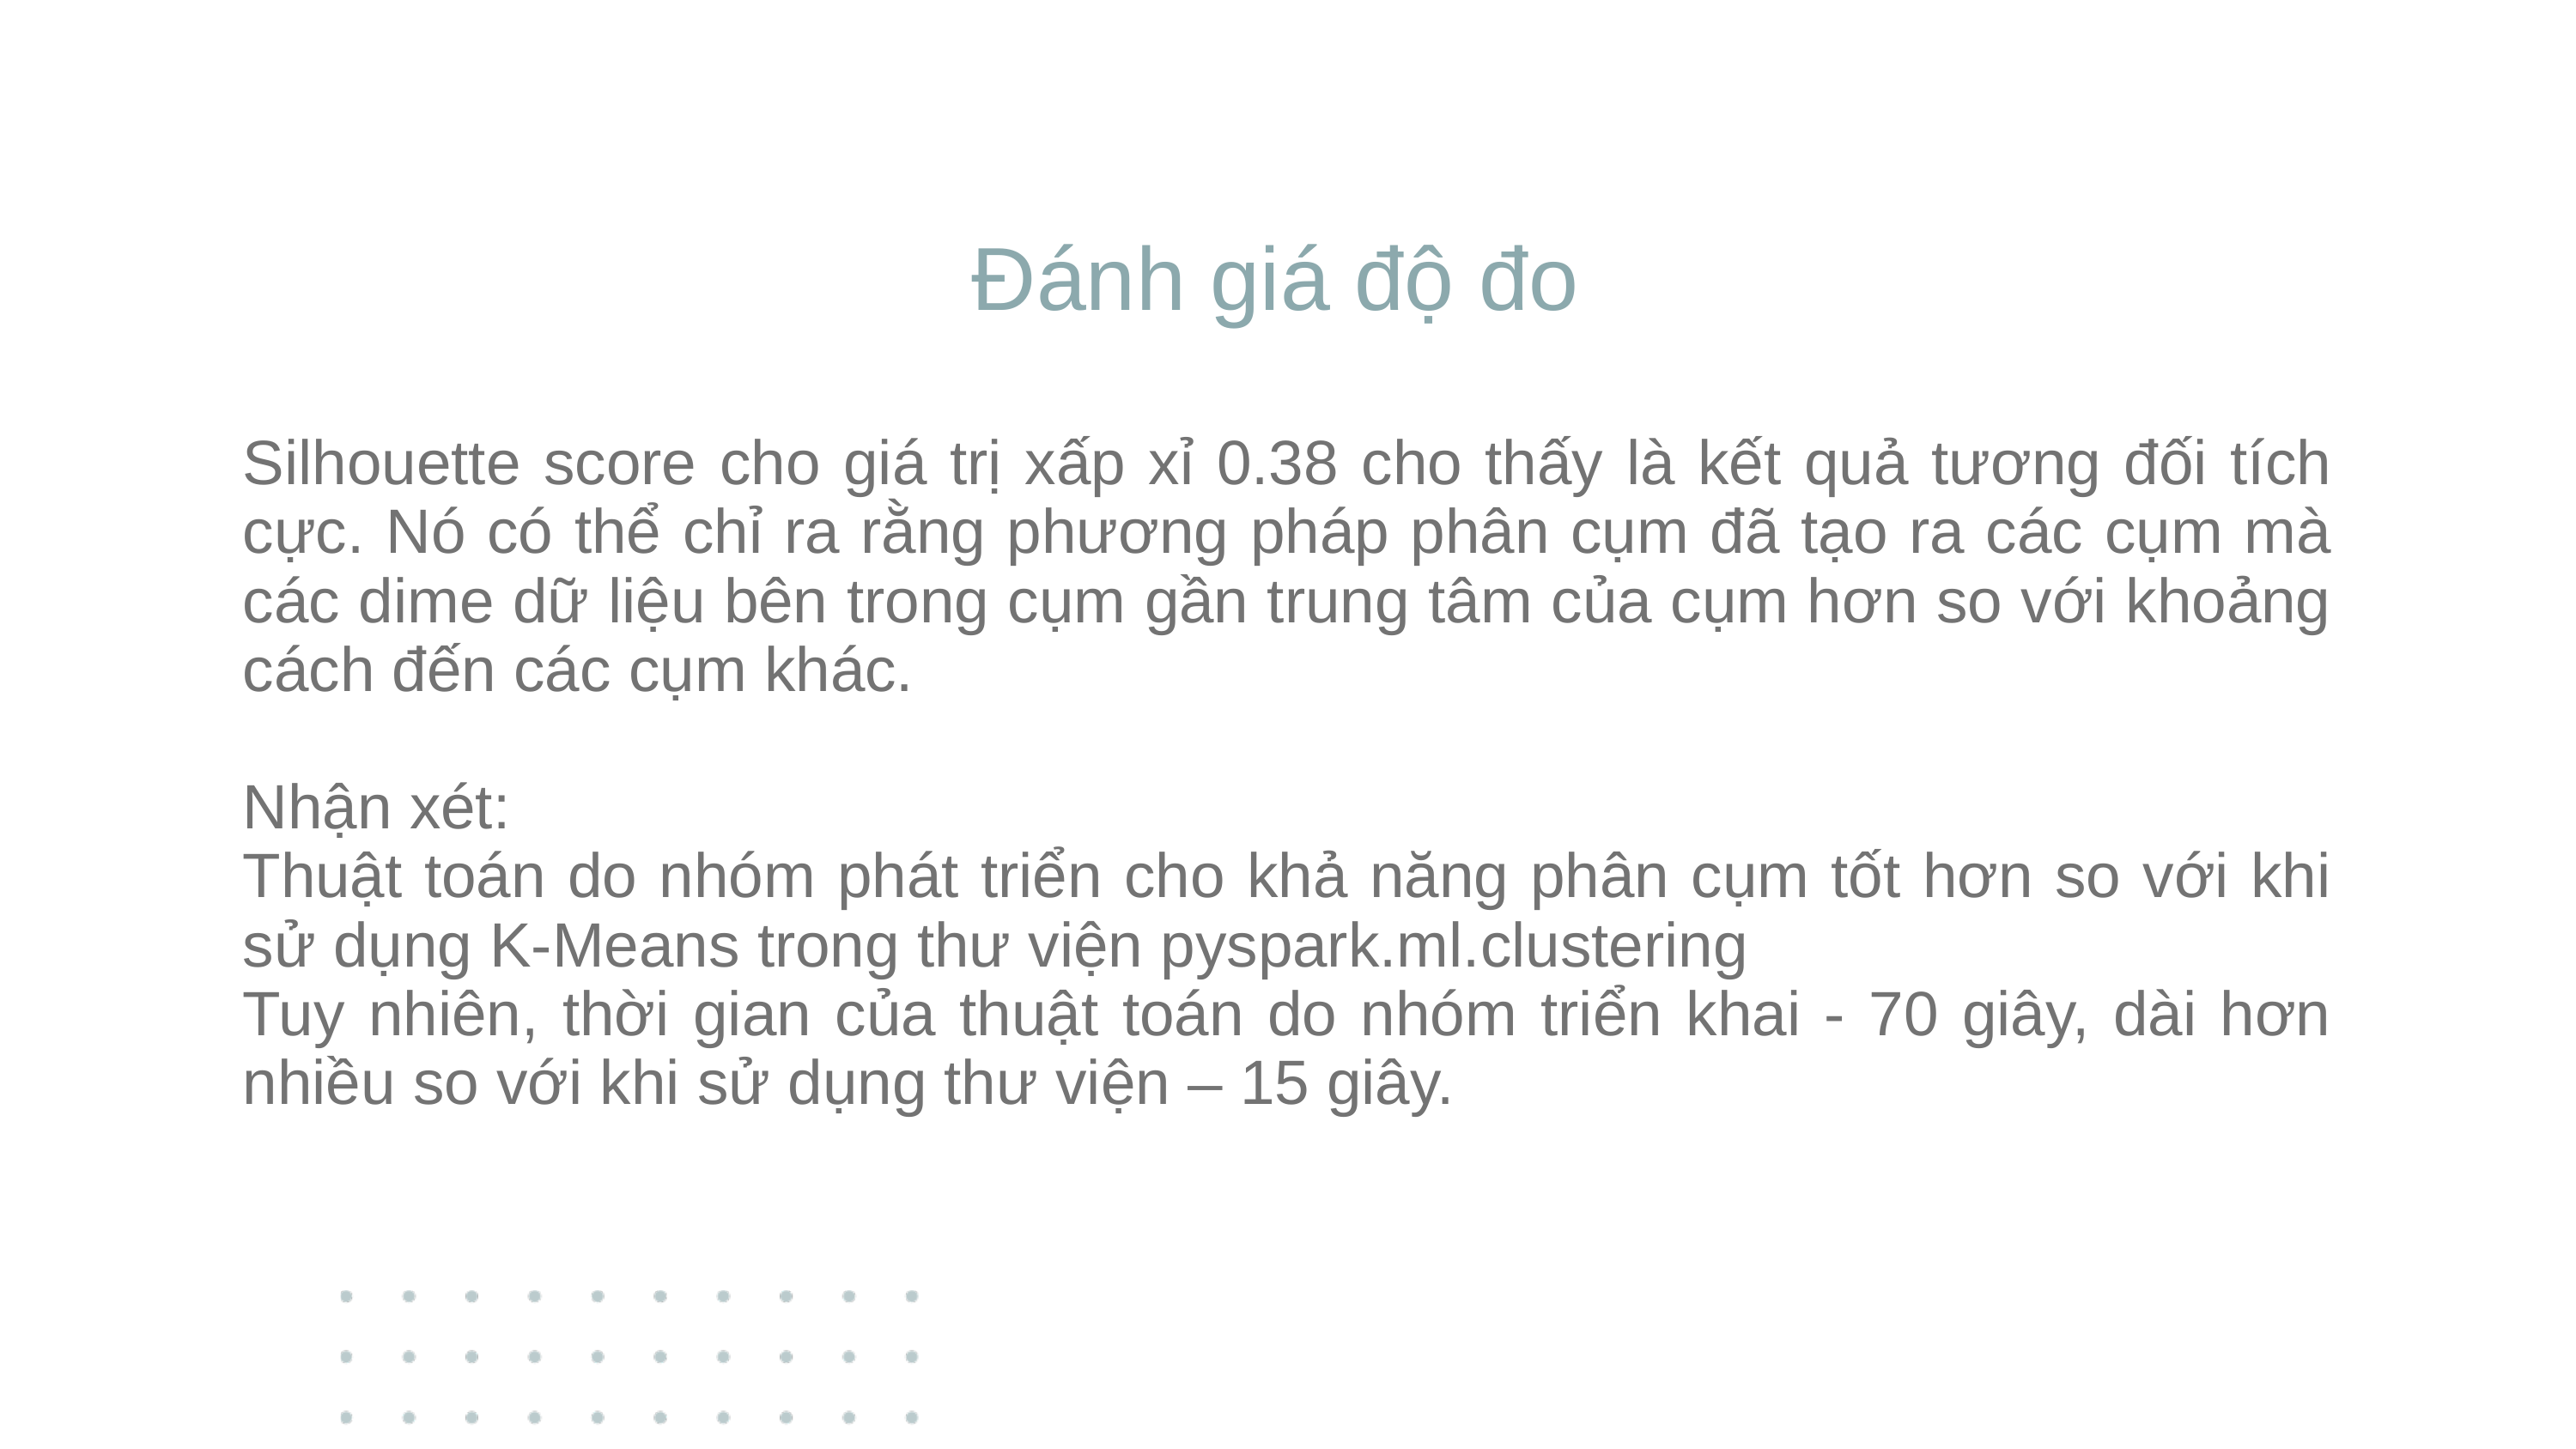

Đánh giá độ đo
Silhouette score cho giá trị xấp xỉ 0.38 cho thấy là kết quả tương đối tích cực. Nó có thể chỉ ra rằng phương pháp phân cụm đã tạo ra các cụm mà các dime dữ liệu bên trong cụm gần trung tâm của cụm hơn so với khoảng cách đến các cụm khác.

Nhận xét:
Thuật toán do nhóm phát triển cho khả năng phân cụm tốt hơn so với khi sử dụng K-Means trong thư viện pyspark.ml.clustering
Tuy nhiên, thời gian của thuật toán do nhóm triển khai - 70 giây, dài hơn nhiều so với khi sử dụng thư viện – 15 giây.